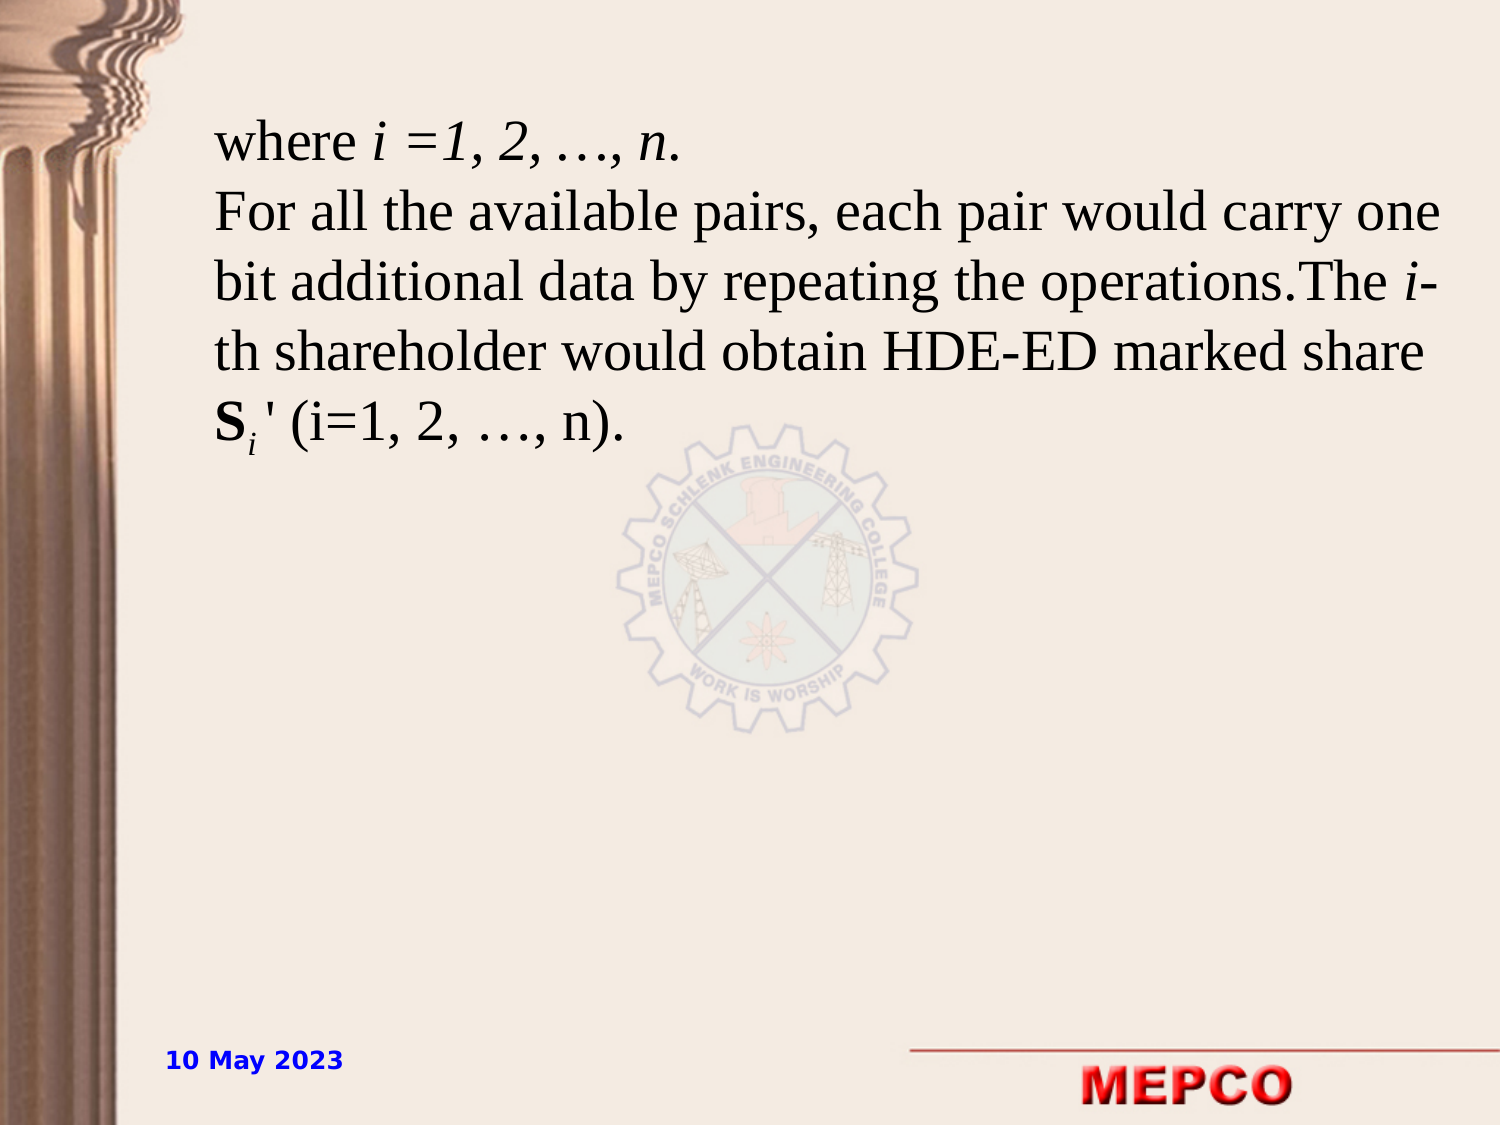

where i =1, 2, …, n.
For all the available pairs, each pair would carry one bit additional data by repeating the operations.The i-th shareholder would obtain HDE-ED marked share Si ' (i=1, 2, …, n).